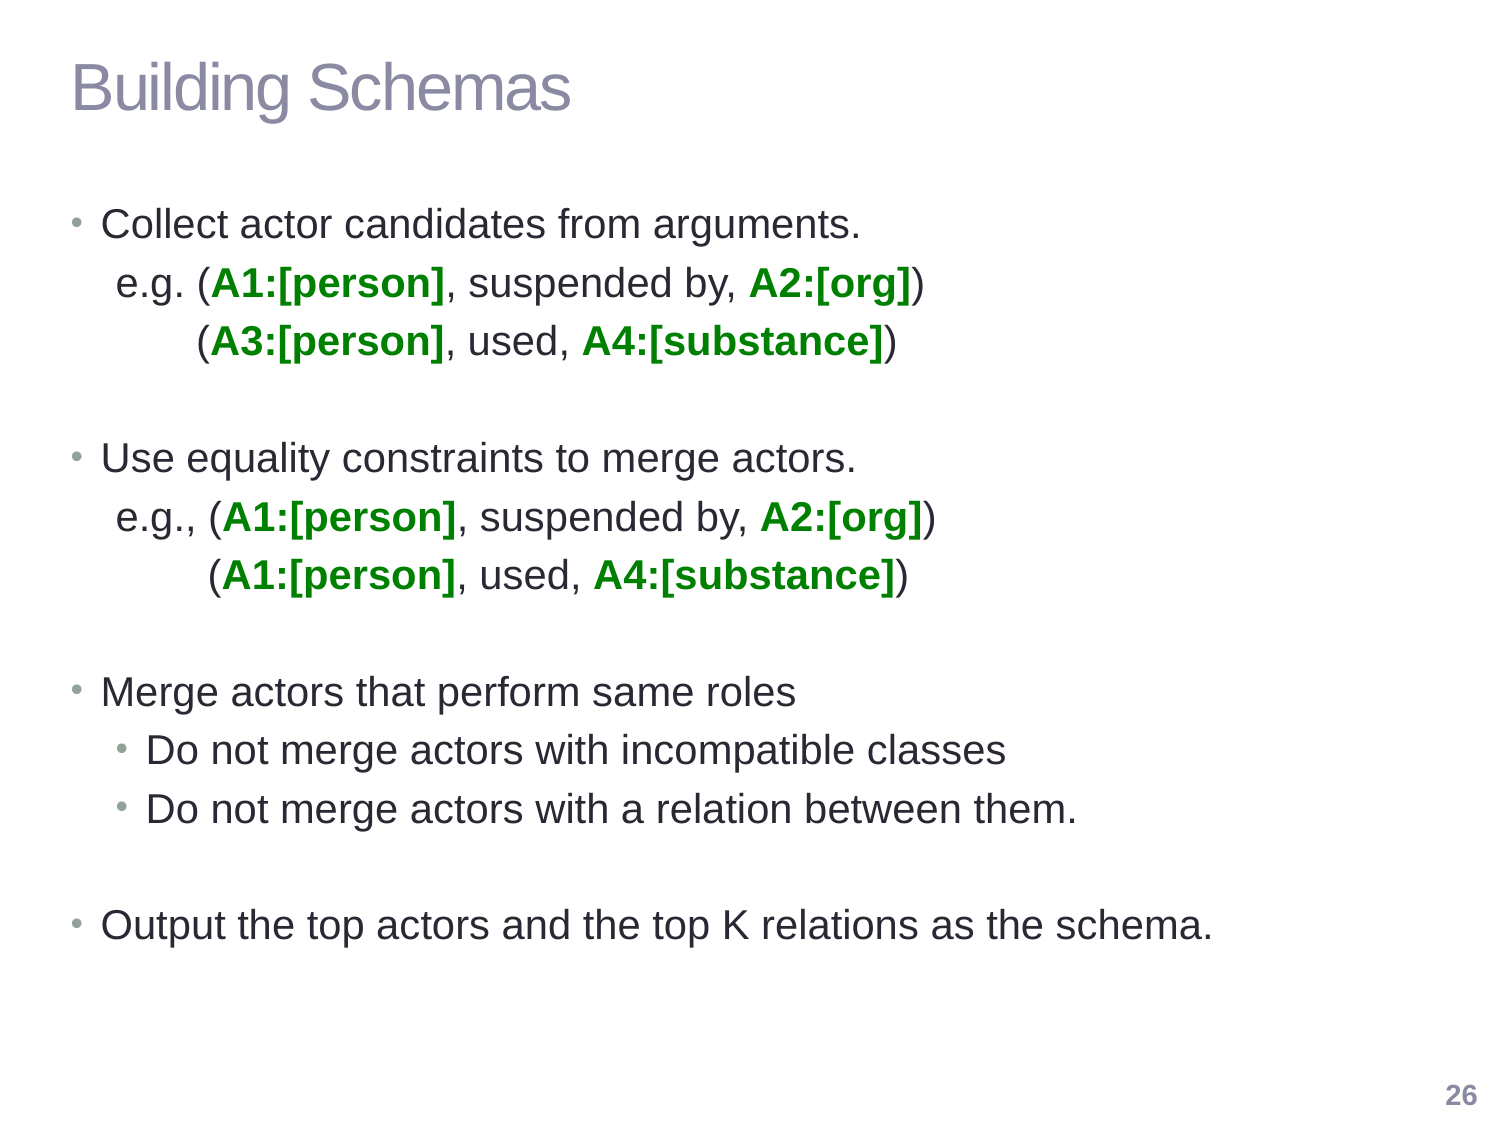

# Building Schemas
Collect actor candidates from arguments.
e.g. (A1:[person], suspended by, A2:[org])
       (A3:[person], used, A4:[substance])

Use equality constraints to merge actors.
e.g., (A1:[person], suspended by, A2:[org])
        (A1:[person], used, A4:[substance])

Merge actors that perform same roles
Do not merge actors with incompatible classes
Do not merge actors with a relation between them.

Output the top actors and the top K relations as the schema.
26